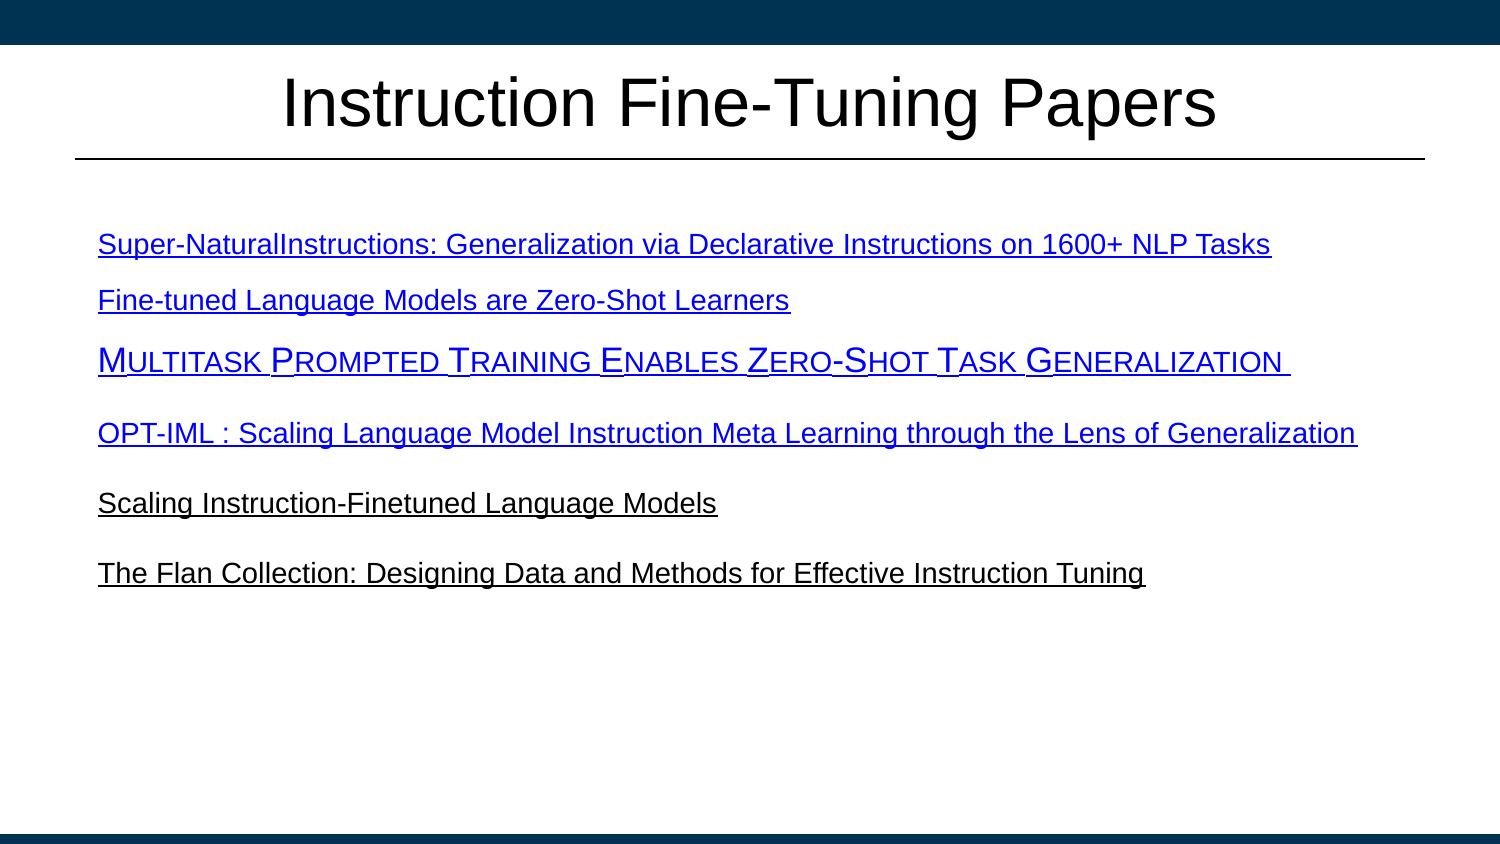

# Instruction Fine-Tuning Papers
Super-NaturalInstructions: Generalization via Declarative Instructions on 1600+ NLP Tasks
Fine-tuned Language Models are Zero-Shot Learners
MULTITASK PROMPTED TRAINING ENABLES ZERO-SHOT TASK GENERALIZATION

OPT-IML : Scaling Language Model Instruction Meta Learning through the Lens of Generalization

Scaling Instruction-Finetuned Language Models

The Flan Collection: Designing Data and Methods for Effective Instruction Tuning